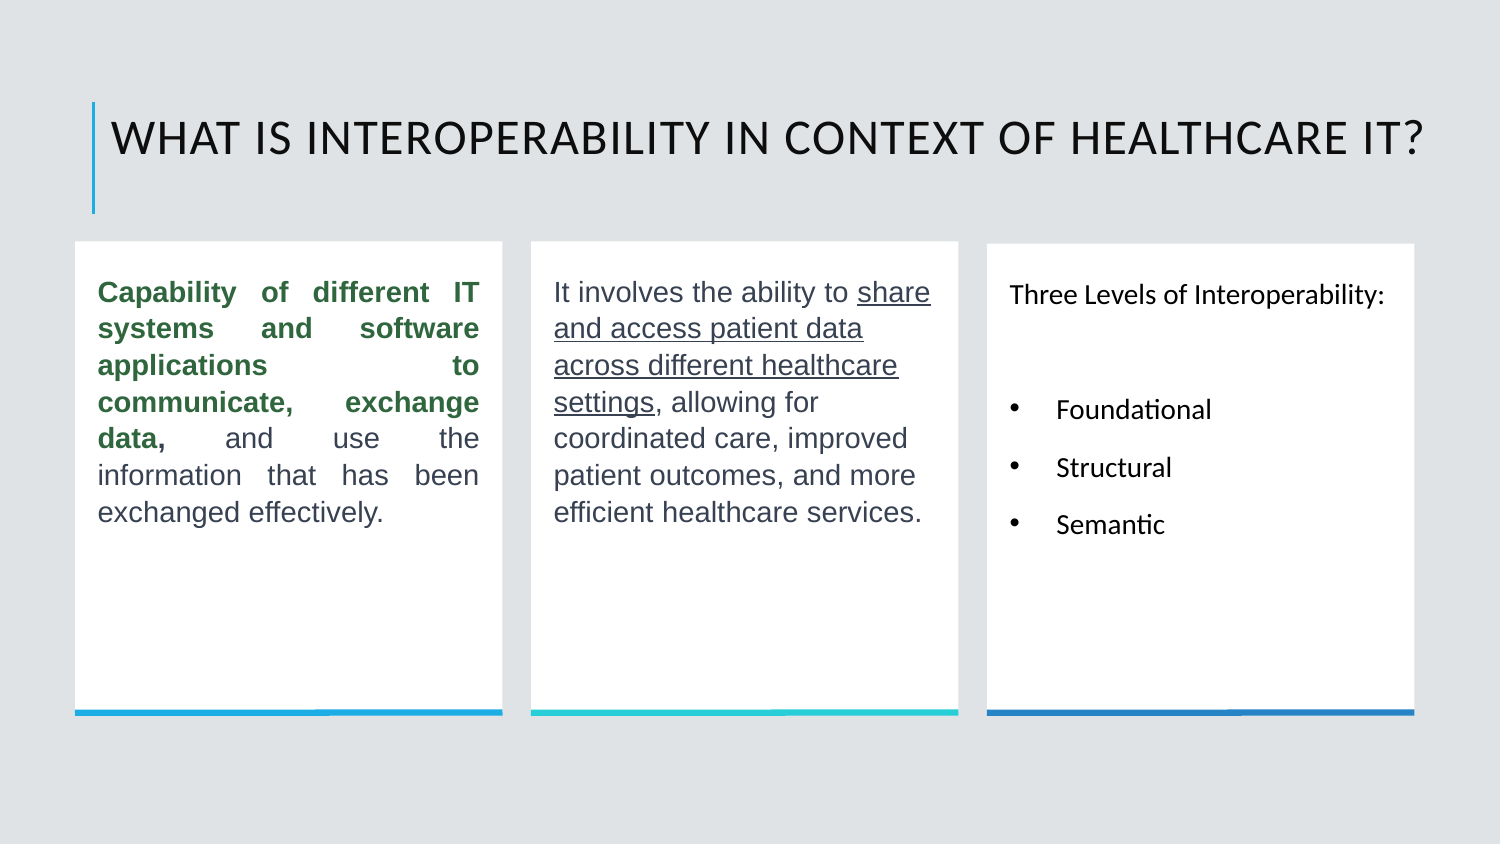

# What is Interoperability in context of healthcare IT?
Capability of different IT systems and software applications to communicate, exchange data, and use the information that has been exchanged effectively.
It involves the ability to share and access patient data across different healthcare settings, allowing for coordinated care, improved patient outcomes, and more efficient healthcare services.
Three Levels of Interoperability:

Foundational
Structural
Semantic